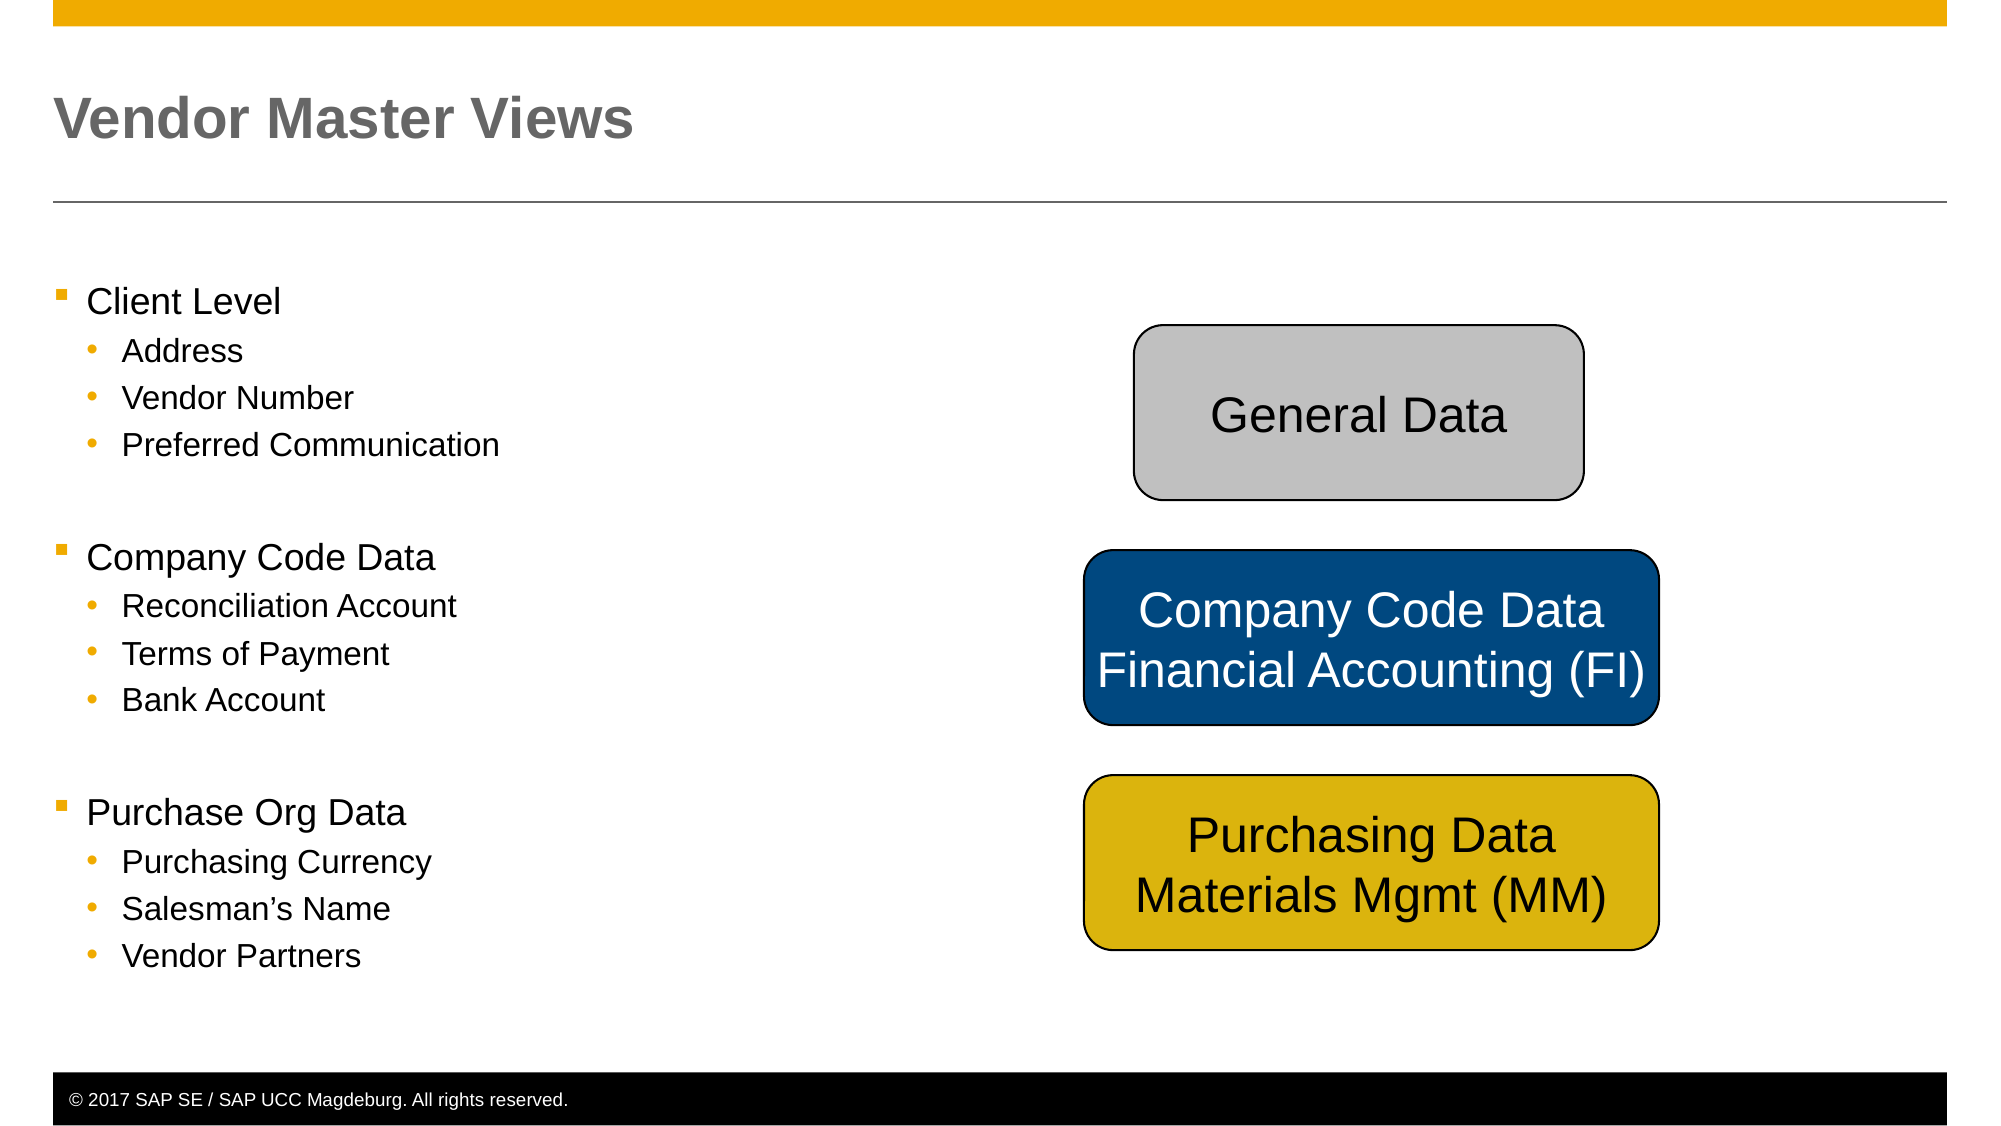

# Vendor Master Views
Client Level
Address
Vendor Number
Preferred Communication

Company Code Data
Reconciliation Account
Terms of Payment
Bank Account

Purchase Org Data
Purchasing Currency
Salesman’s Name
Vendor Partners

General Data
Company Code Data
Financial Accounting (FI)
Purchasing Data
Materials Mgmt (MM)